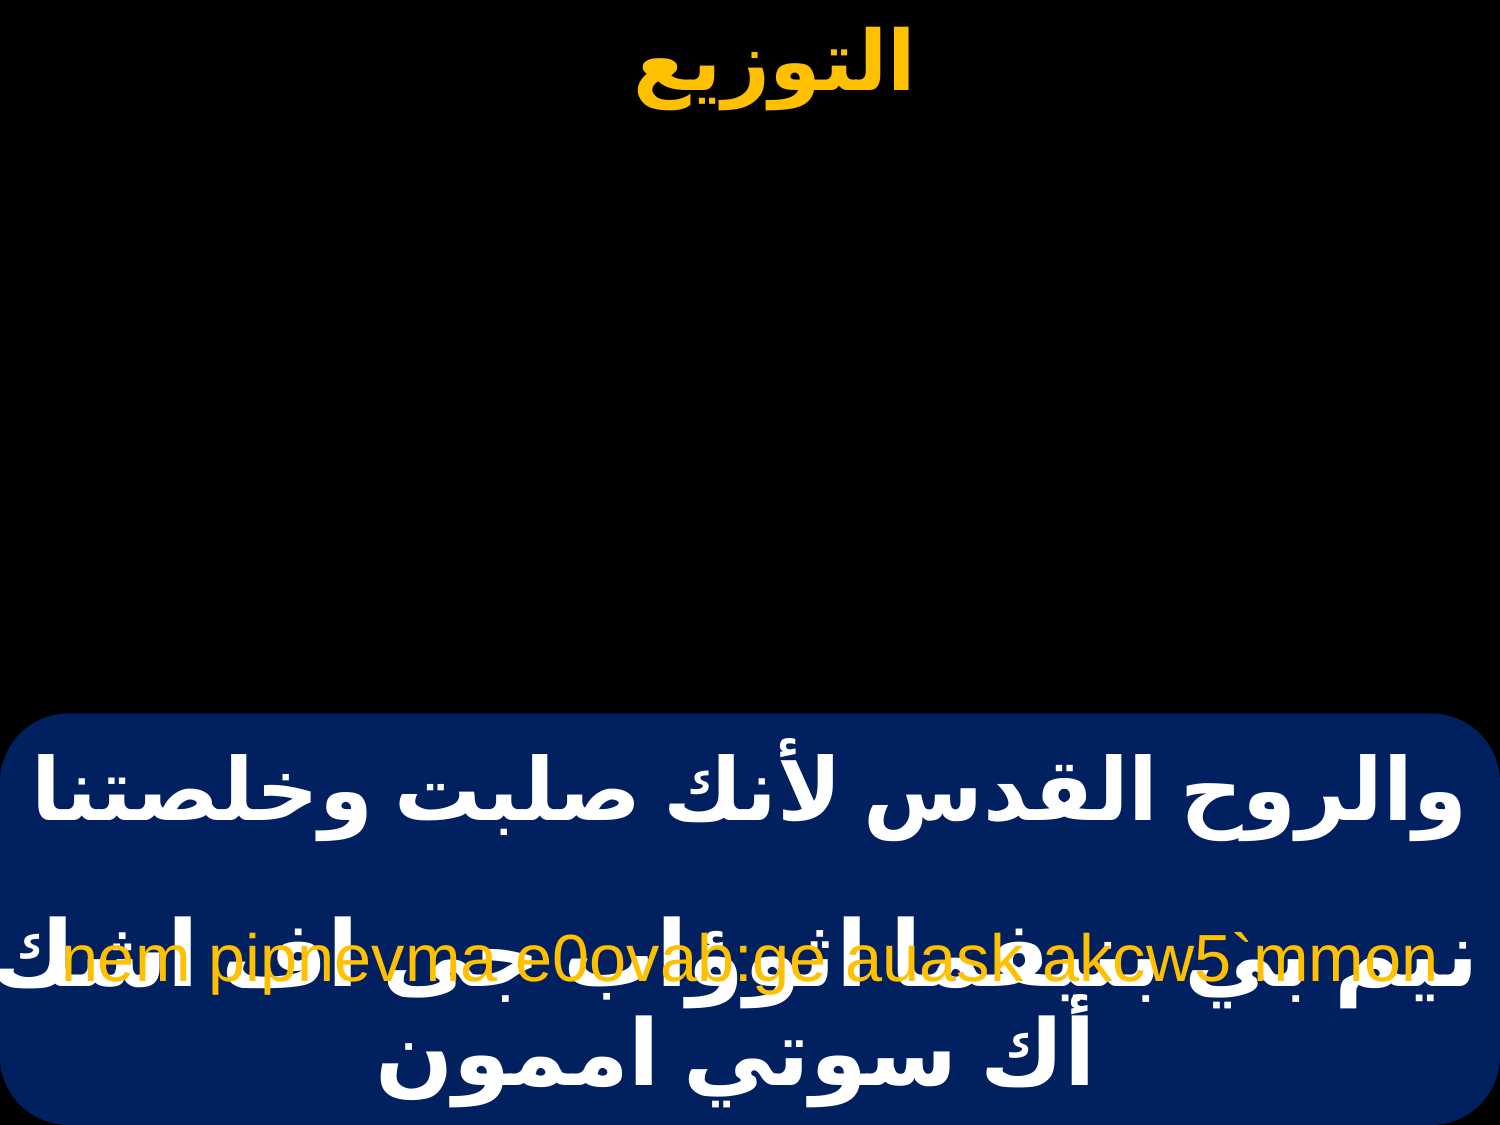

# والروح القدس لأنك صلبت وخلصتنا
nem pipnevma e0ovab:ge auask akcw5`mmon
نيم بي بنيفما اثوؤاب جى اف اشك أك سوتي اممون